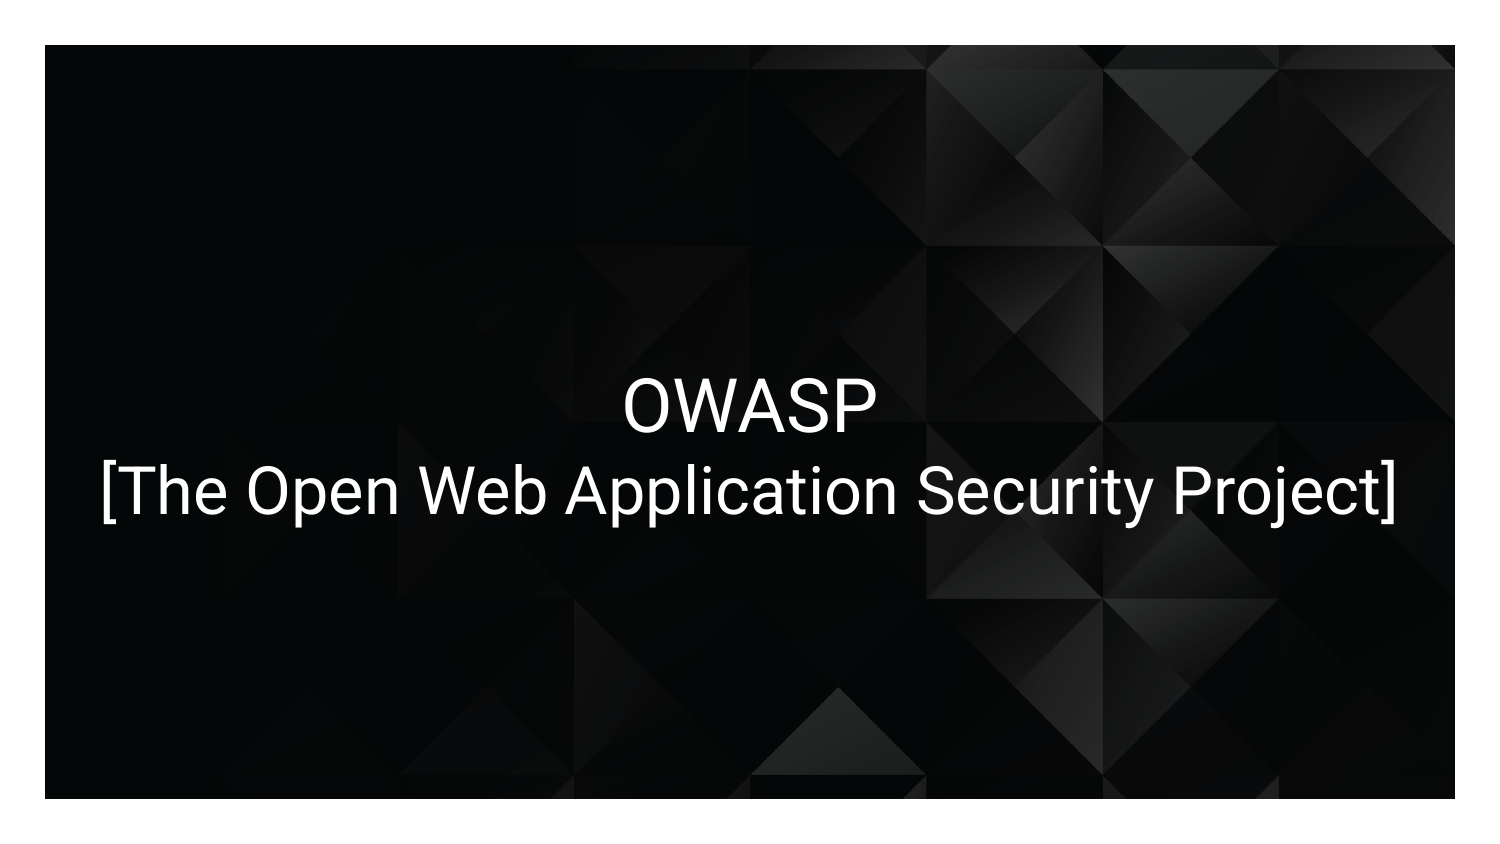

# OWASP
[The Open Web Application Security Project]